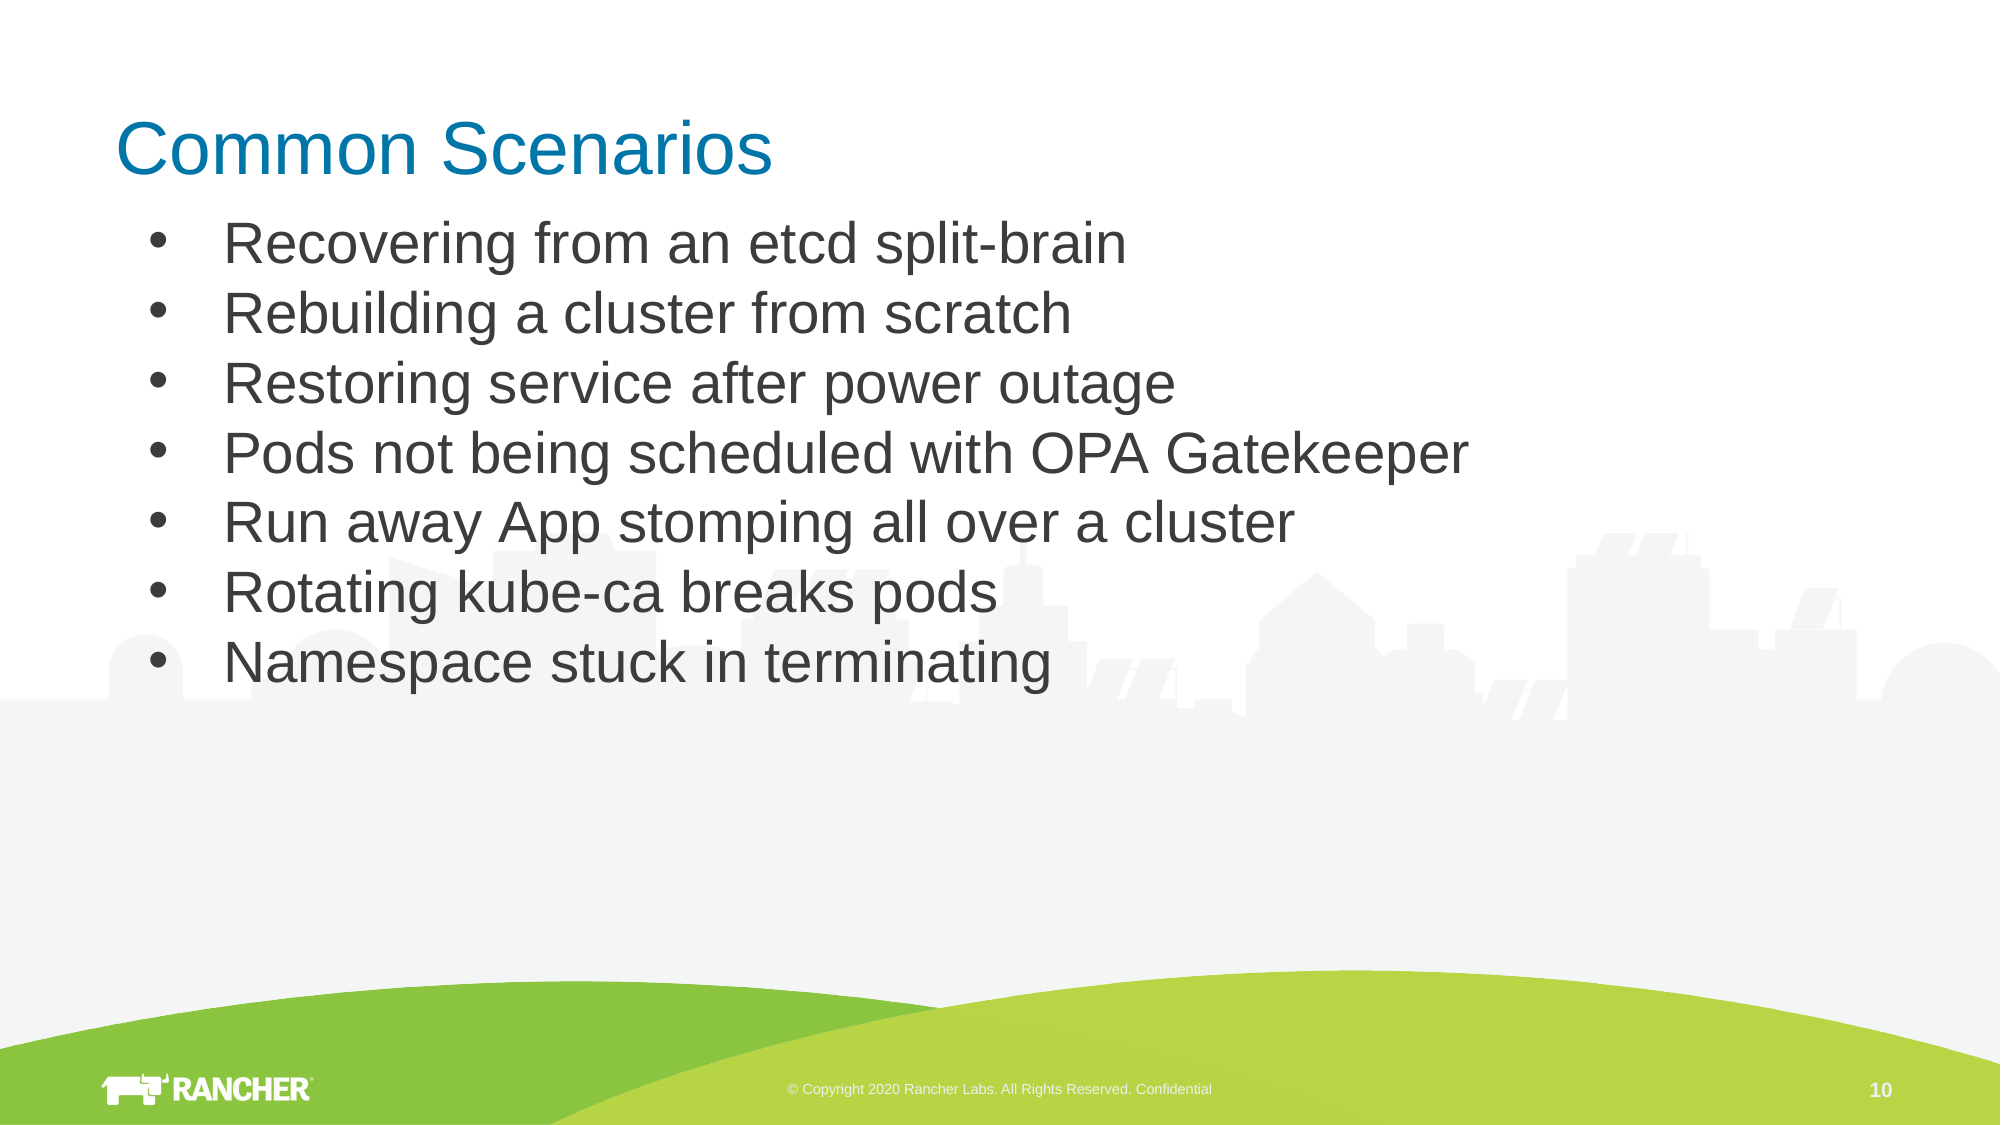

# Common Scenarios
Recovering from an etcd split-brain
Rebuilding a cluster from scratch
Restoring service after power outage
Pods not being scheduled with OPA Gatekeeper
Run away App stomping all over a cluster
Rotating kube-ca breaks pods
Namespace stuck in terminating